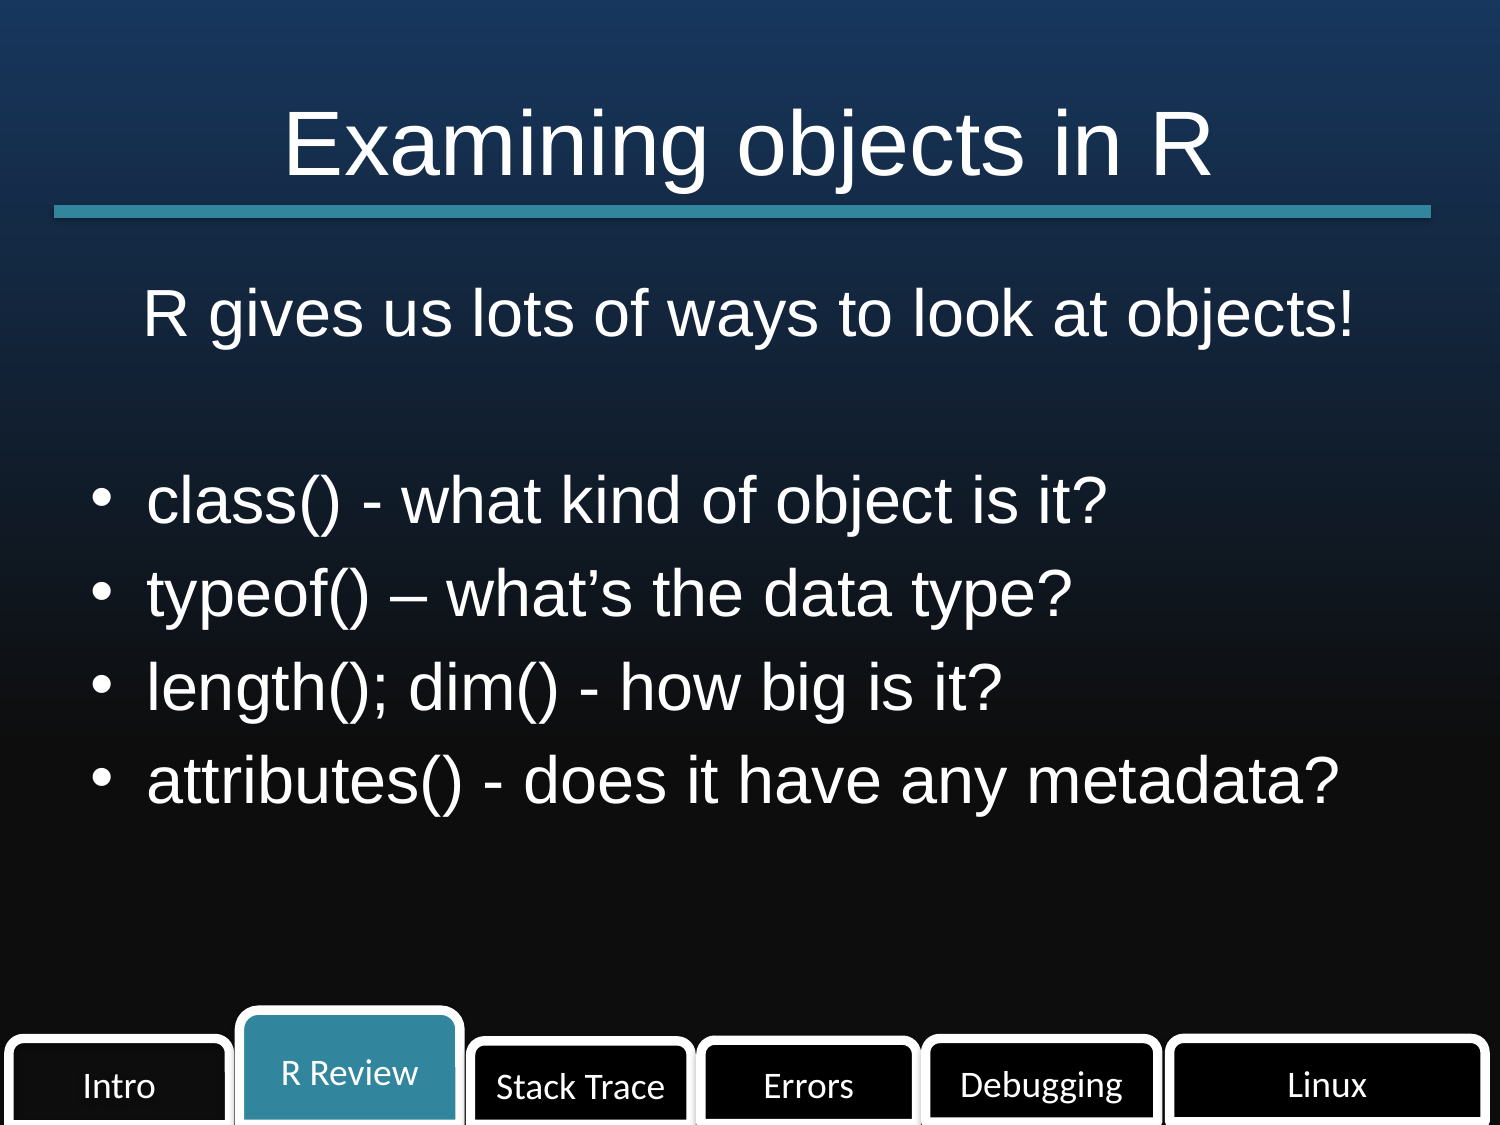

# Examining objects in R
R gives us lots of ways to look at objects!

class() - what kind of object is it?
typeof() – what’s the data type?
length(); dim() - how big is it?
attributes() - does it have any metadata?
R Review
Linux
Intro
Debugging
Errors
Stack Trace